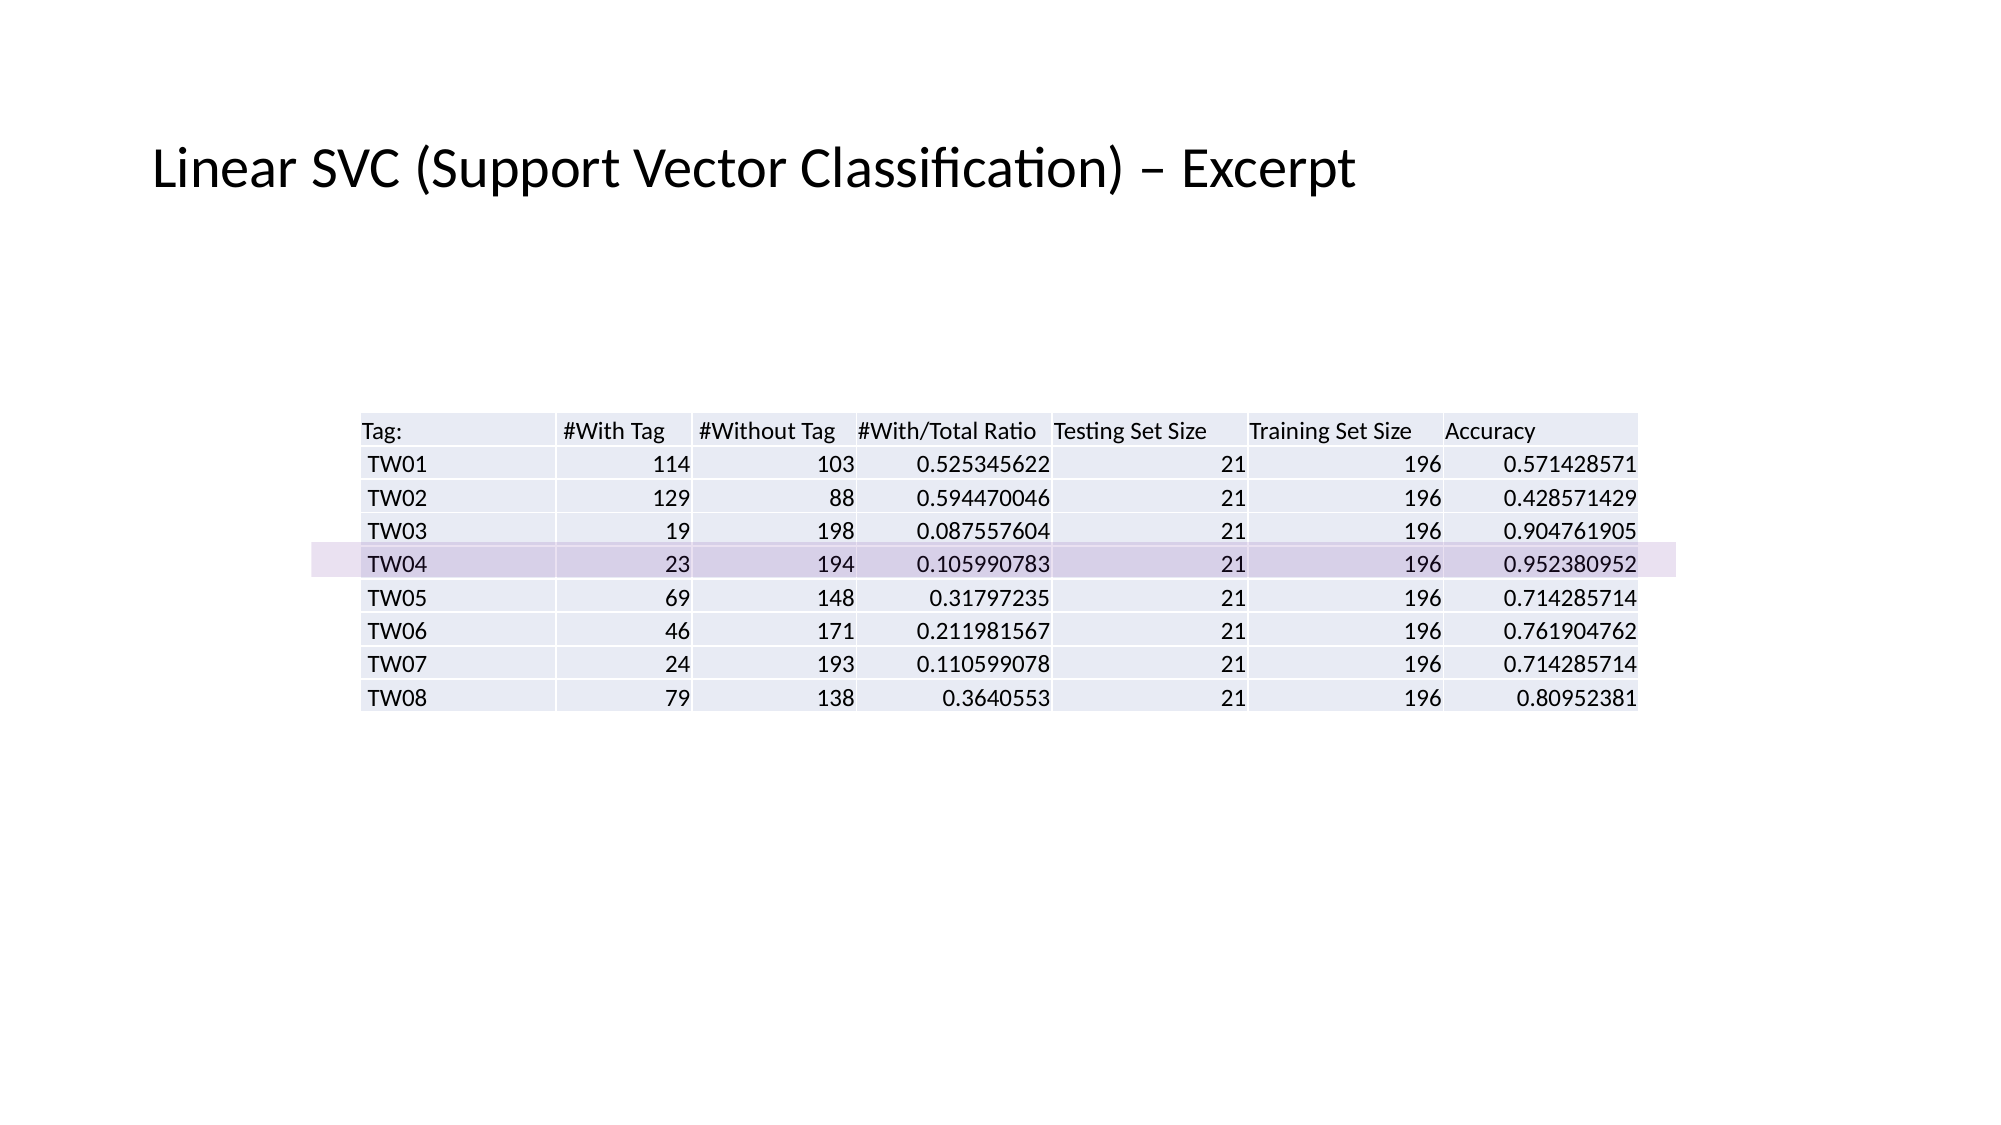

# Linear SVC (Support Vector Classification) – Excerpt
| Tag: | #With Tag | #Without Tag | #With/Total Ratio | Testing Set Size | Training Set Size | Accuracy |
| --- | --- | --- | --- | --- | --- | --- |
| TW01 | 114 | 103 | 0.525345622 | 21 | 196 | 0.571428571 |
| TW02 | 129 | 88 | 0.594470046 | 21 | 196 | 0.428571429 |
| TW03 | 19 | 198 | 0.087557604 | 21 | 196 | 0.904761905 |
| TW04 | 23 | 194 | 0.105990783 | 21 | 196 | 0.952380952 |
| TW05 | 69 | 148 | 0.31797235 | 21 | 196 | 0.714285714 |
| TW06 | 46 | 171 | 0.211981567 | 21 | 196 | 0.761904762 |
| TW07 | 24 | 193 | 0.110599078 | 21 | 196 | 0.714285714 |
| TW08 | 79 | 138 | 0.3640553 | 21 | 196 | 0.80952381 |